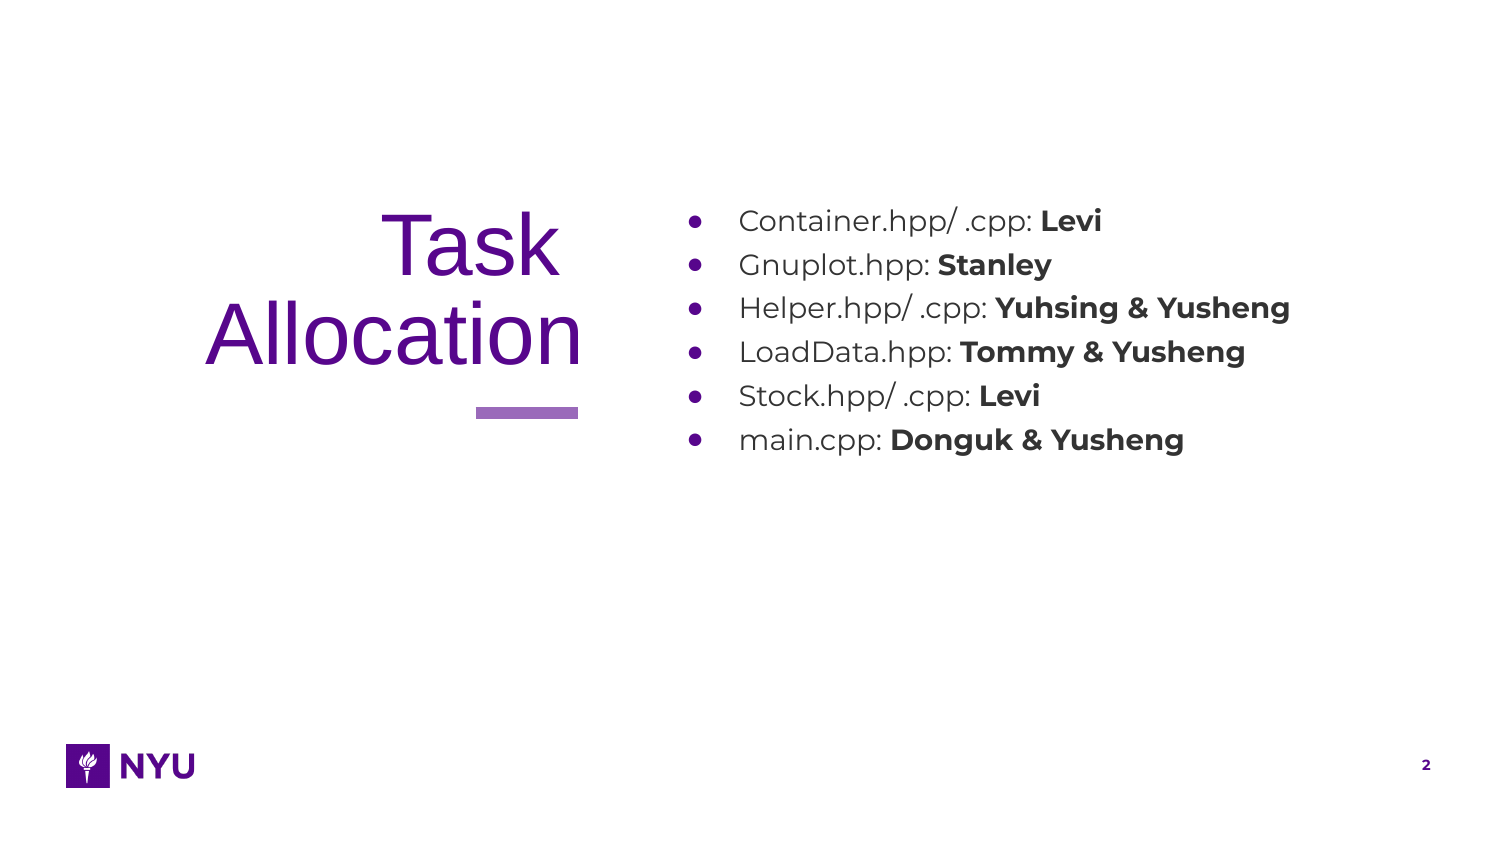

Container.hpp/ .cpp: Levi
Gnuplot.hpp: Stanley
Helper.hpp/ .cpp: Yuhsing & Yusheng
LoadData.hpp: Tommy & Yusheng
Stock.hpp/ .cpp: Levi
main.cpp: Donguk & Yusheng
# Task
Allocation